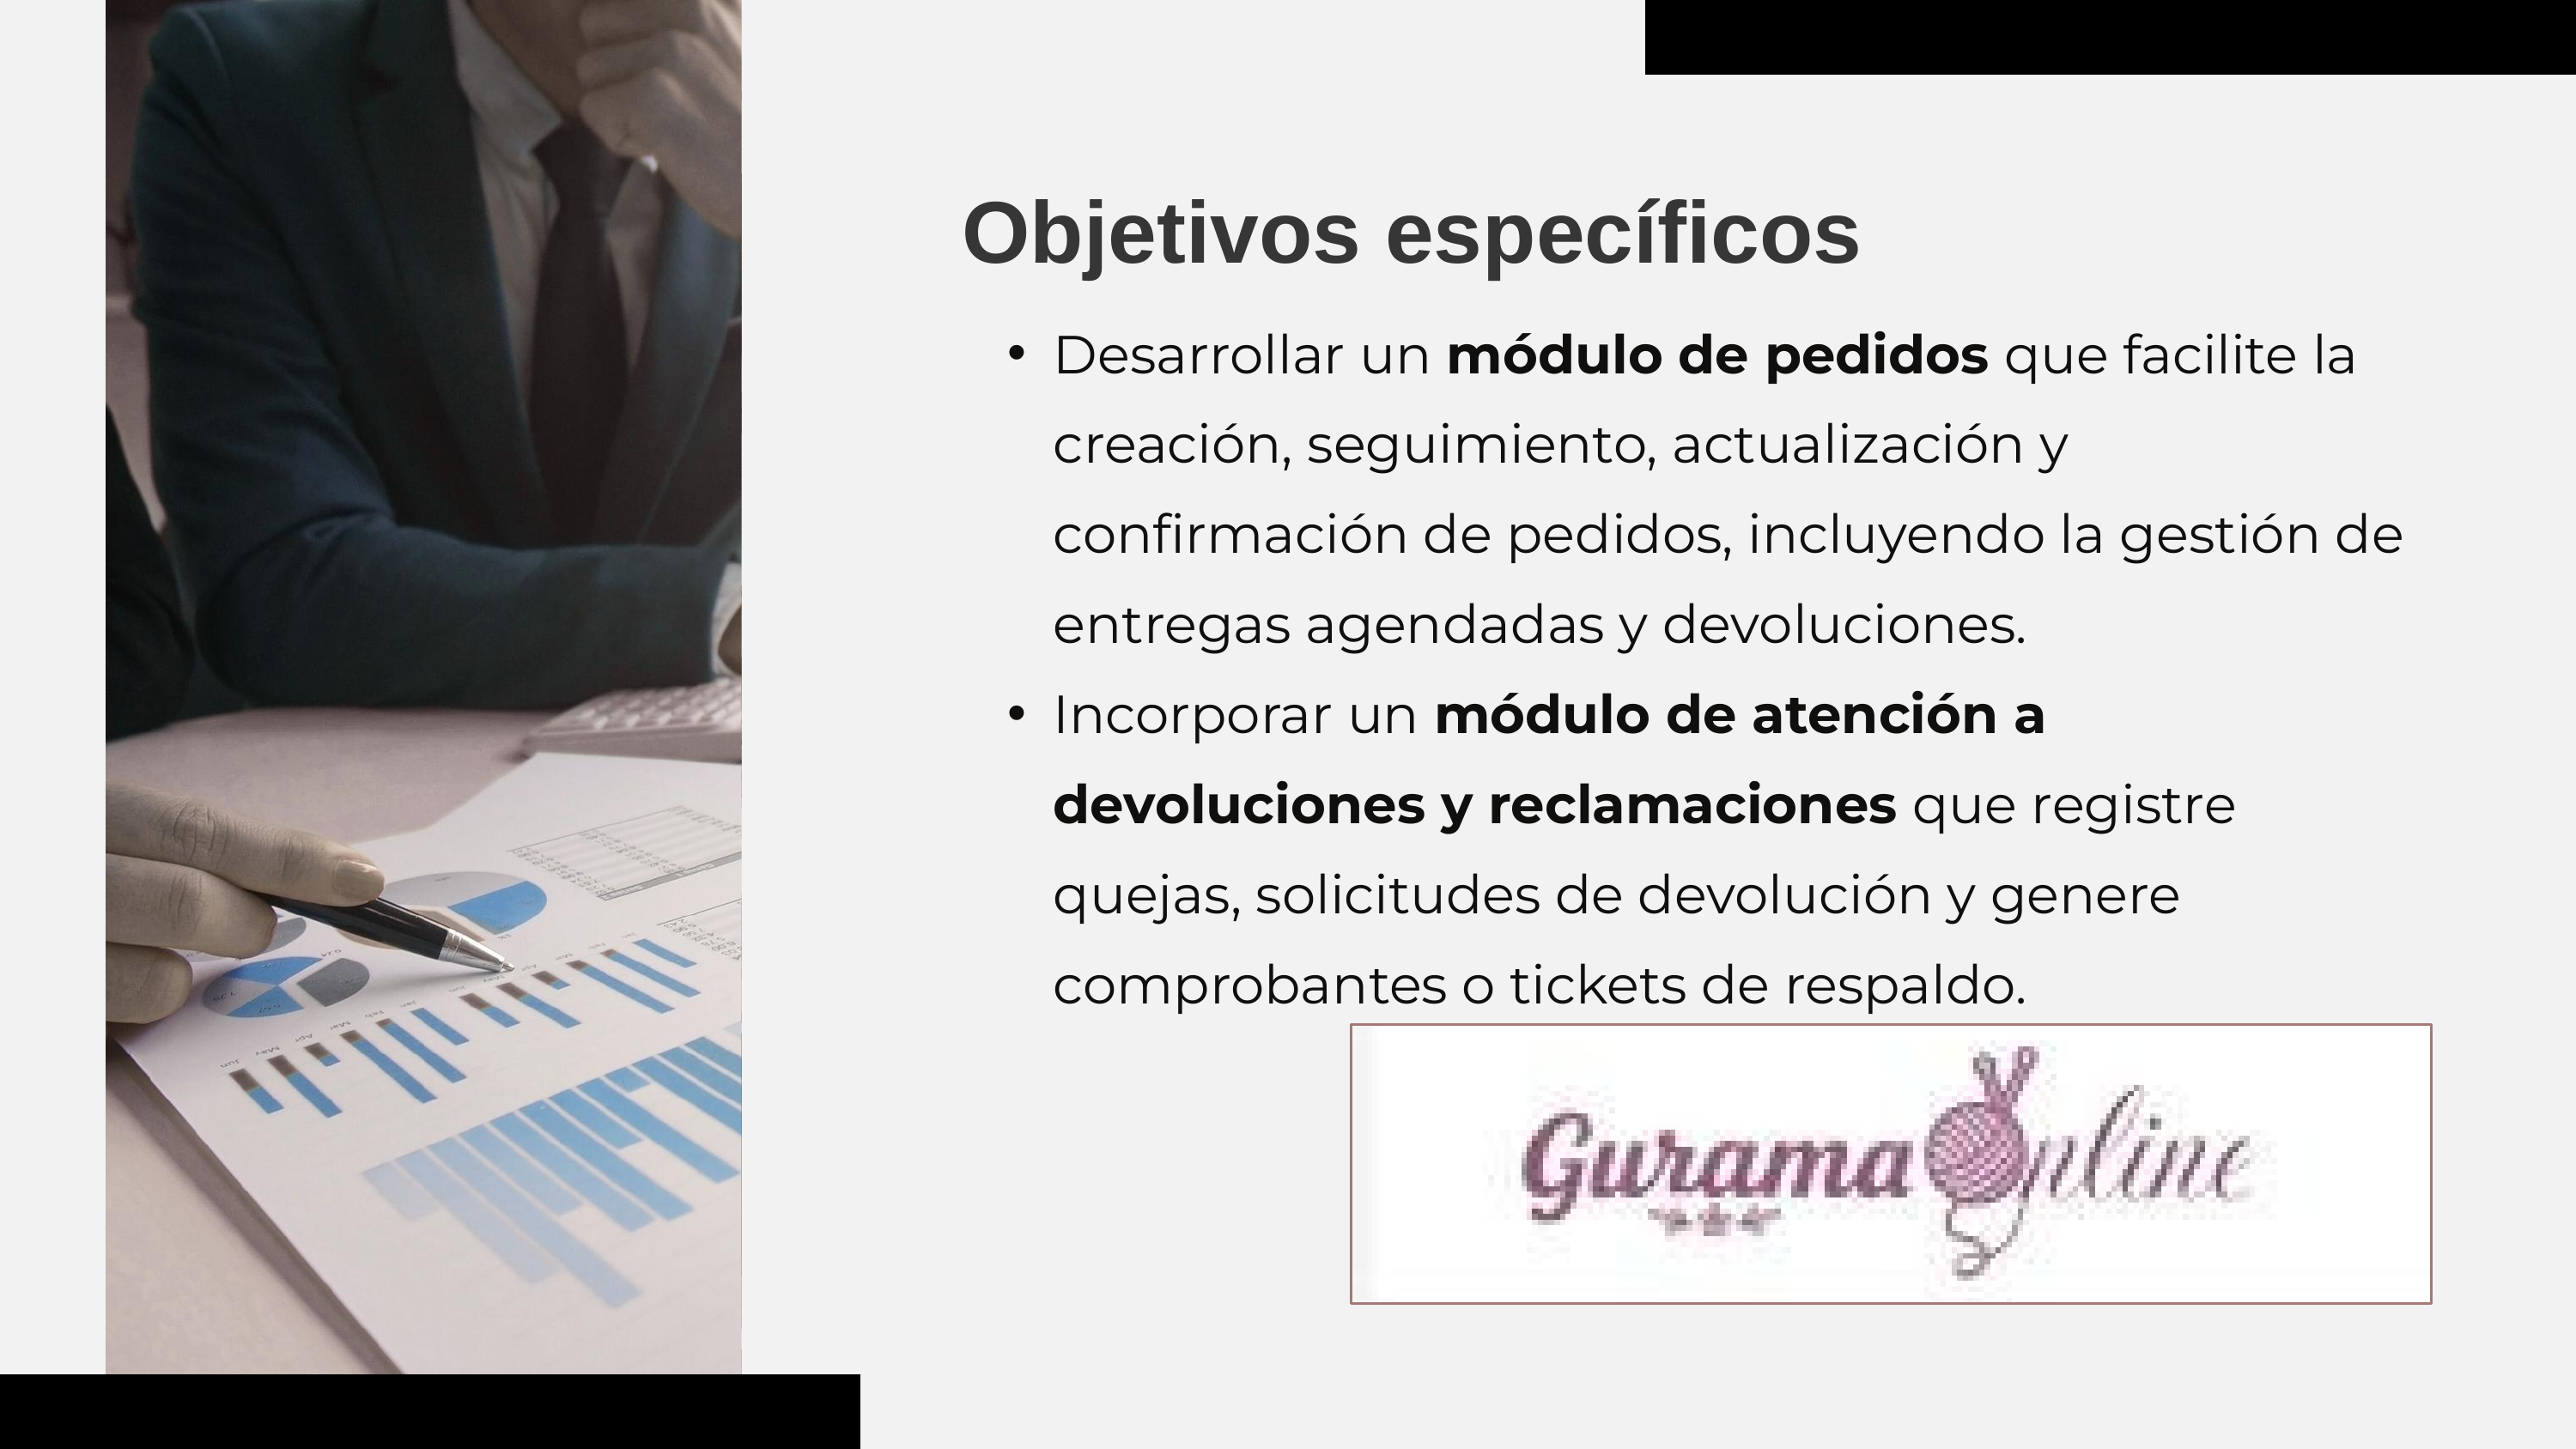

01
Objetivos específicos
Desarrollar un módulo de pedidos que facilite la creación, seguimiento, actualización y confirmación de pedidos, incluyendo la gestión de entregas agendadas y devoluciones.
Incorporar un módulo de atención a devoluciones y reclamaciones que registre quejas, solicitudes de devolución y genere comprobantes o tickets de respaldo.

01